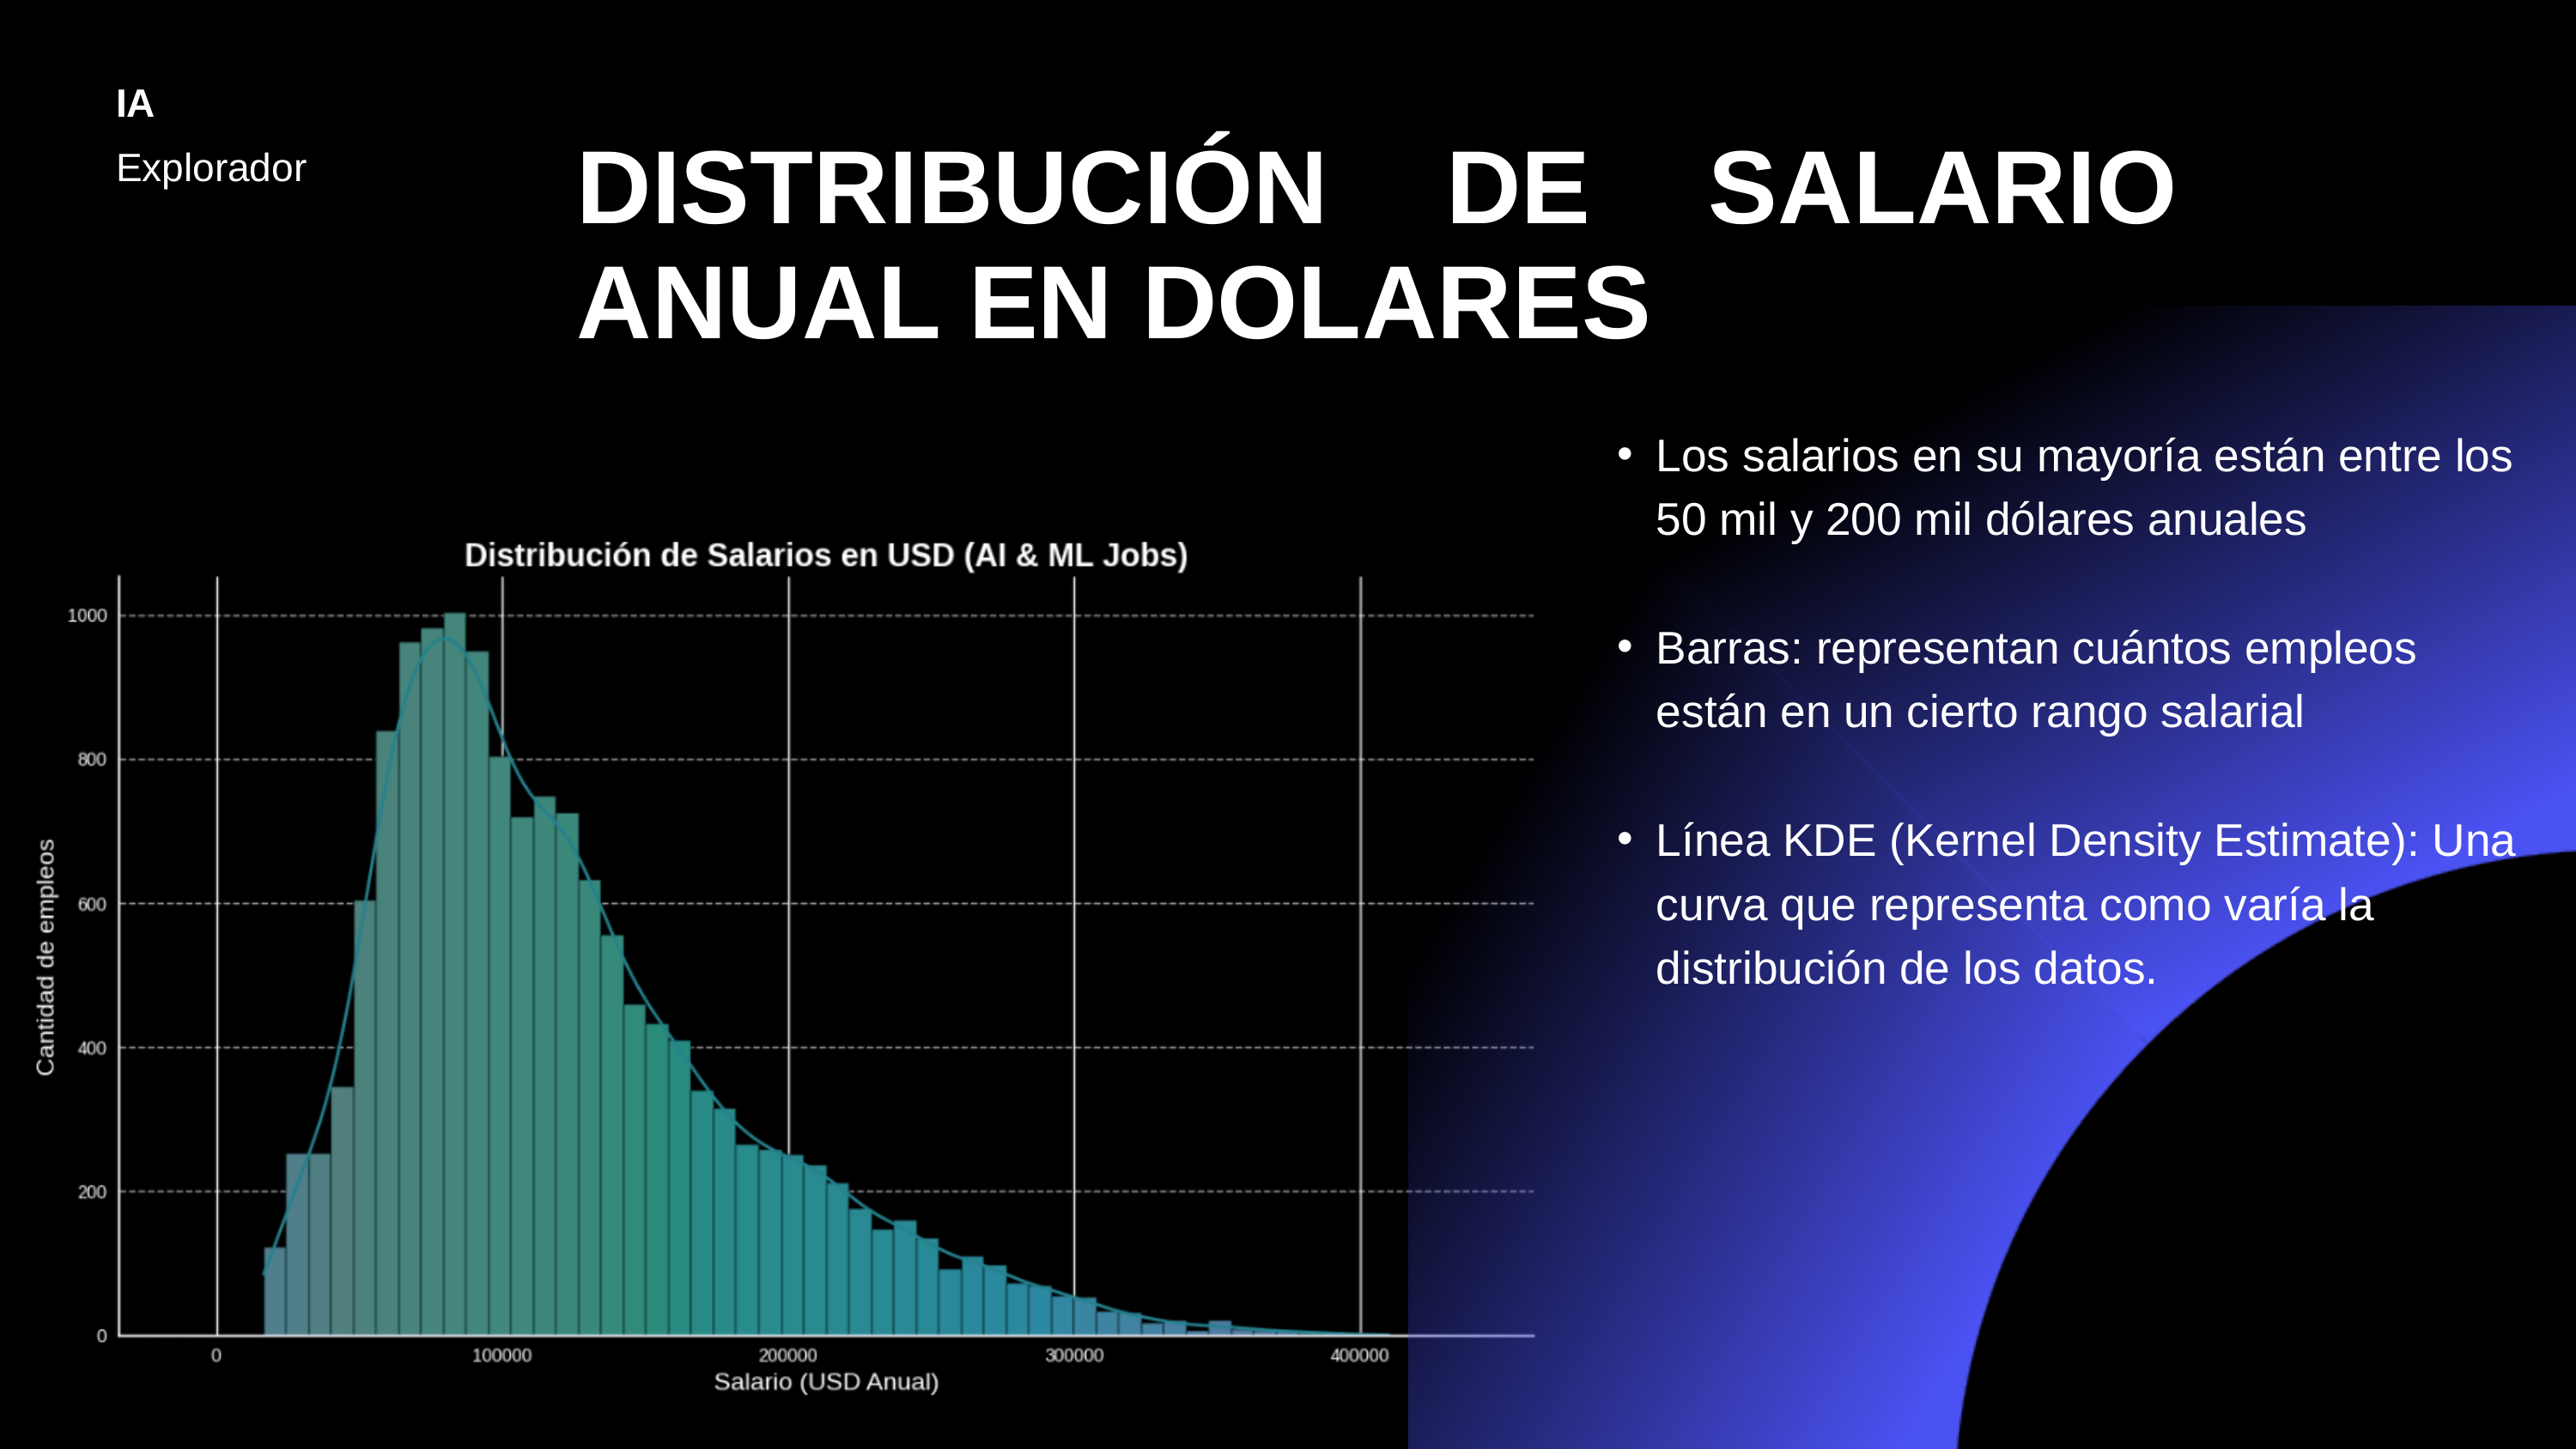

IA
Explorador
DISTRIBUCIÓN DE SALARIO ANUAL EN DOLARES

Los salarios en su mayoría están entre los 50 mil y 200 mil dólares anuales

Barras: representan cuántos empleos están en un cierto rango salarial

Línea KDE (Kernel Density Estimate): Una curva que representa como varía la distribución de los datos.